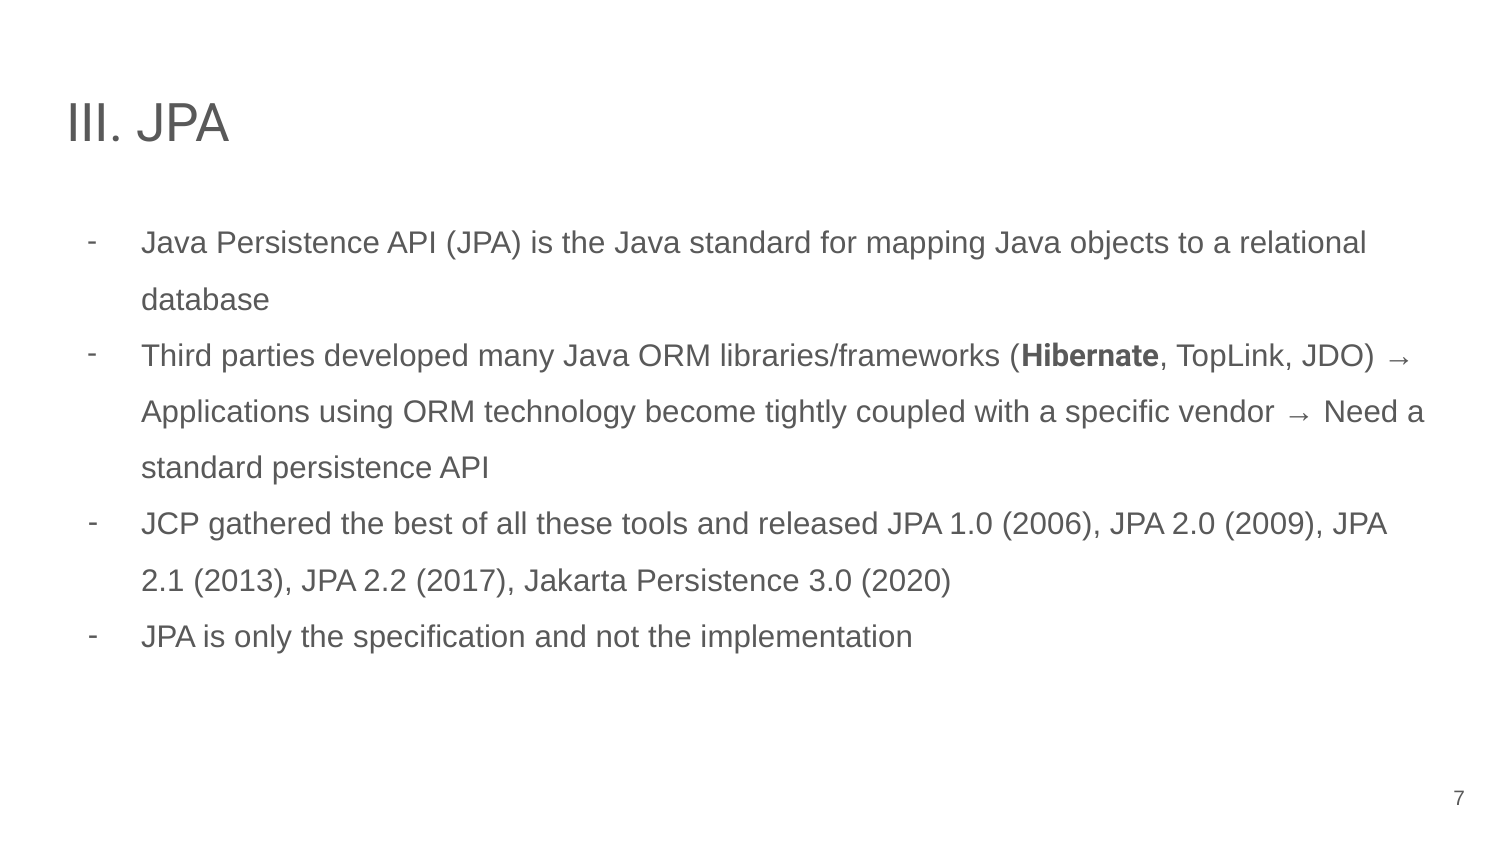

# III. JPA
Java Persistence API (JPA) is the Java standard for mapping Java objects to a relational database
Third parties developed many Java ORM libraries/frameworks (Hibernate, TopLink, JDO) → Applications using ORM technology become tightly coupled with a specific vendor → Need a standard persistence API
JCP gathered the best of all these tools and released JPA 1.0 (2006), JPA 2.0 (2009), JPA 2.1 (2013), JPA 2.2 (2017), Jakarta Persistence 3.0 (2020)
JPA is only the specification and not the implementation
7